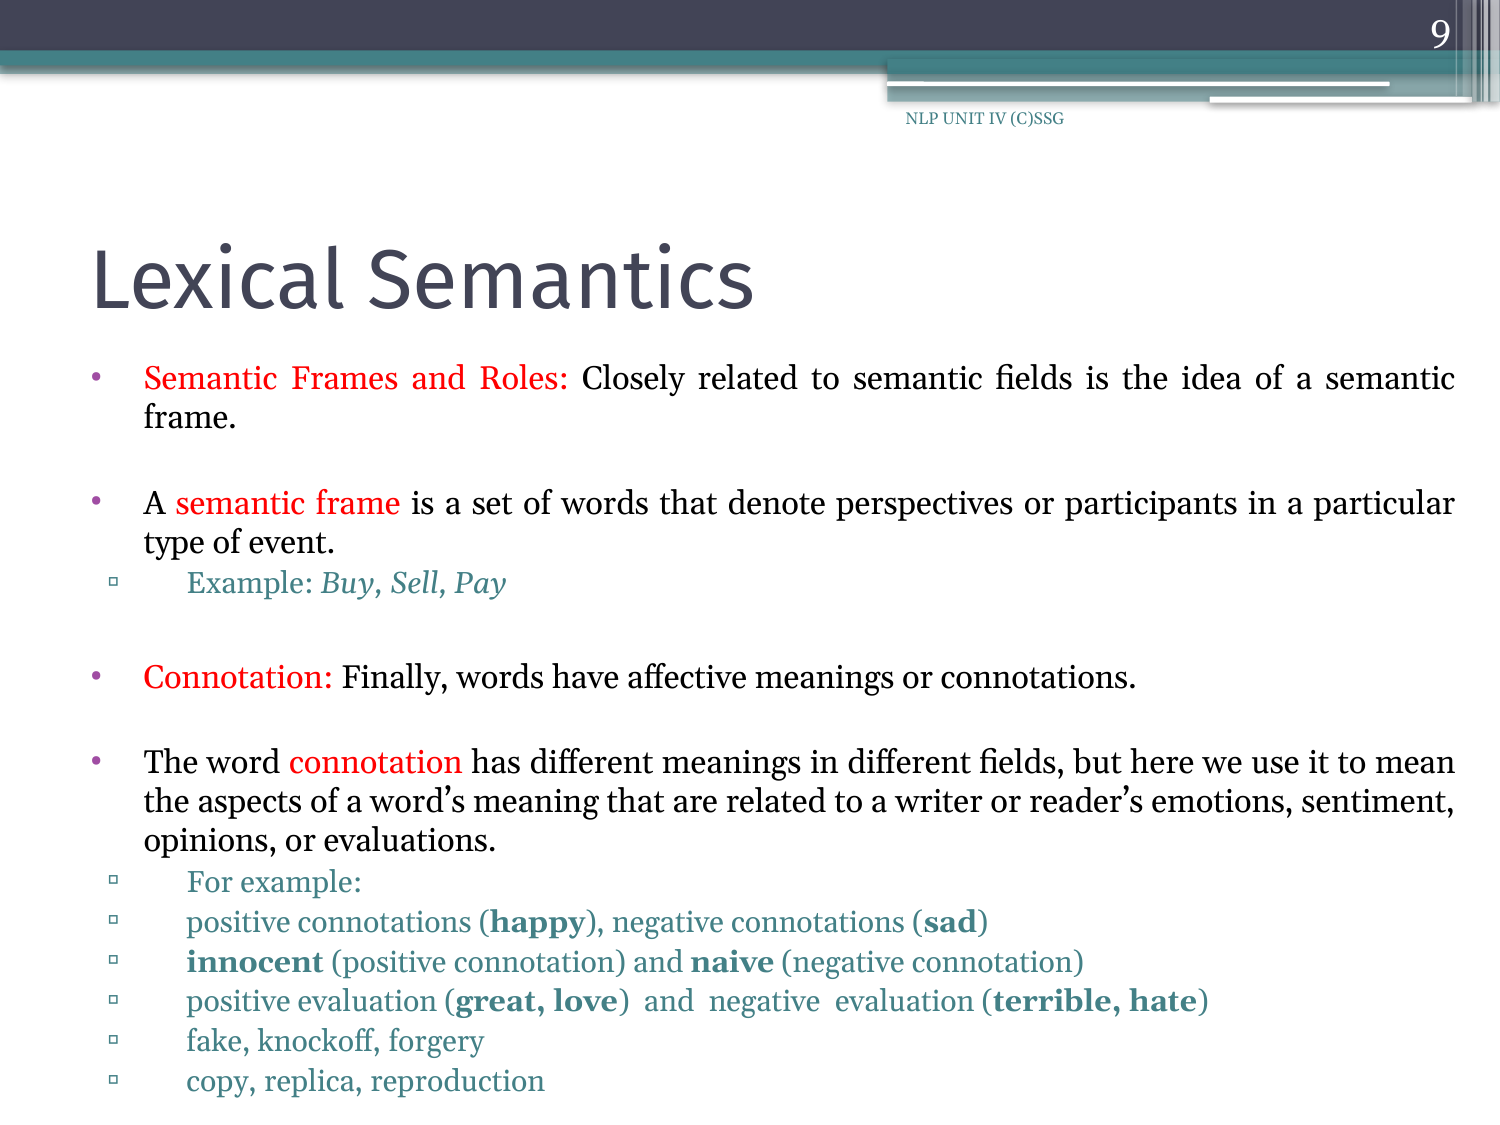

9
NLP UNIT IV (C)SSG
# Lexical Semantics
Semantic Frames and Roles: Closely related to semantic fields is the idea of a semantic frame.

A semantic frame is a set of words that denote perspectives or participants in a particular type of event.
Example: Buy, Sell, Pay

Connotation: Finally, words have affective meanings or connotations.

The word connotation has different meanings in different fields, but here we use it to mean the aspects of a word’s meaning that are related to a writer or reader’s emotions, sentiment, opinions, or evaluations.
For example:
positive connotations (happy), negative connotations (sad)
innocent (positive connotation) and naive (negative connotation)
positive evaluation (great, love)  and  negative  evaluation (terrible, hate)
fake, knockoff, forgery
copy, replica, reproduction